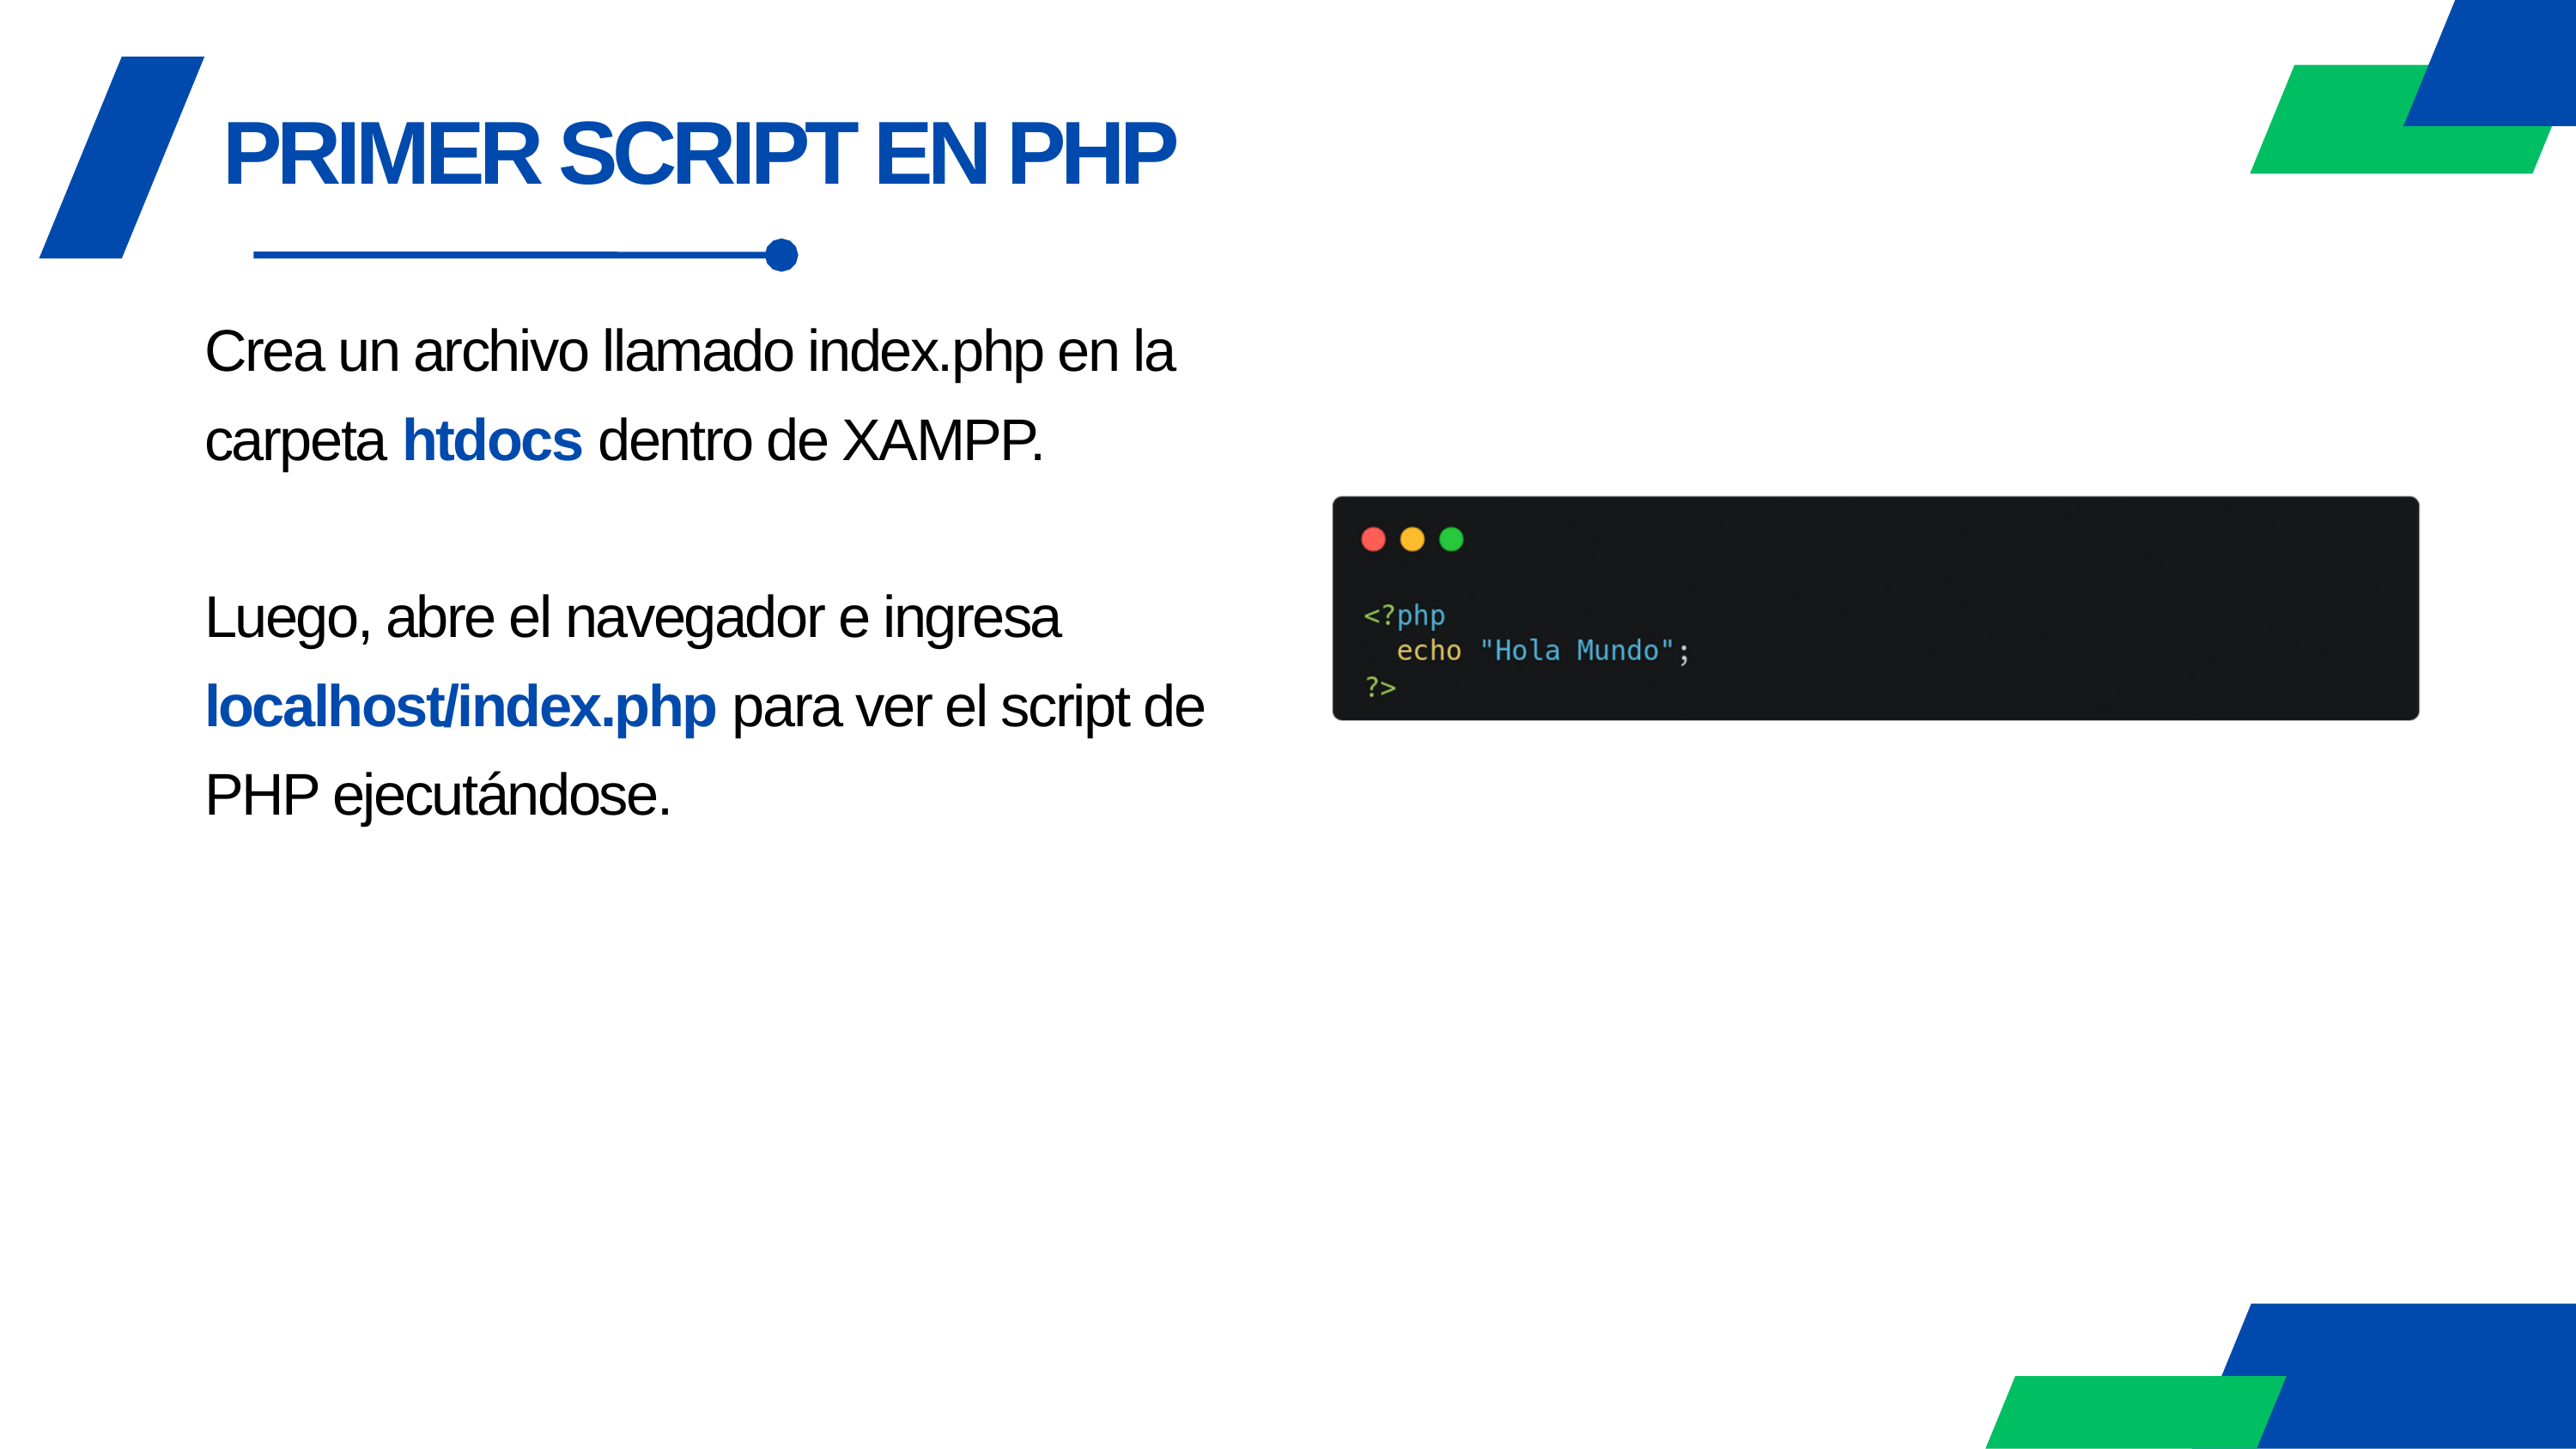

PRIMER SCRIPT EN PHP

Crea un archivo llamado index.php en la carpeta htdocs dentro de XAMPP.

Luego, abre el navegador e ingresa localhost/index.php para ver el script de PHP ejecutándose.